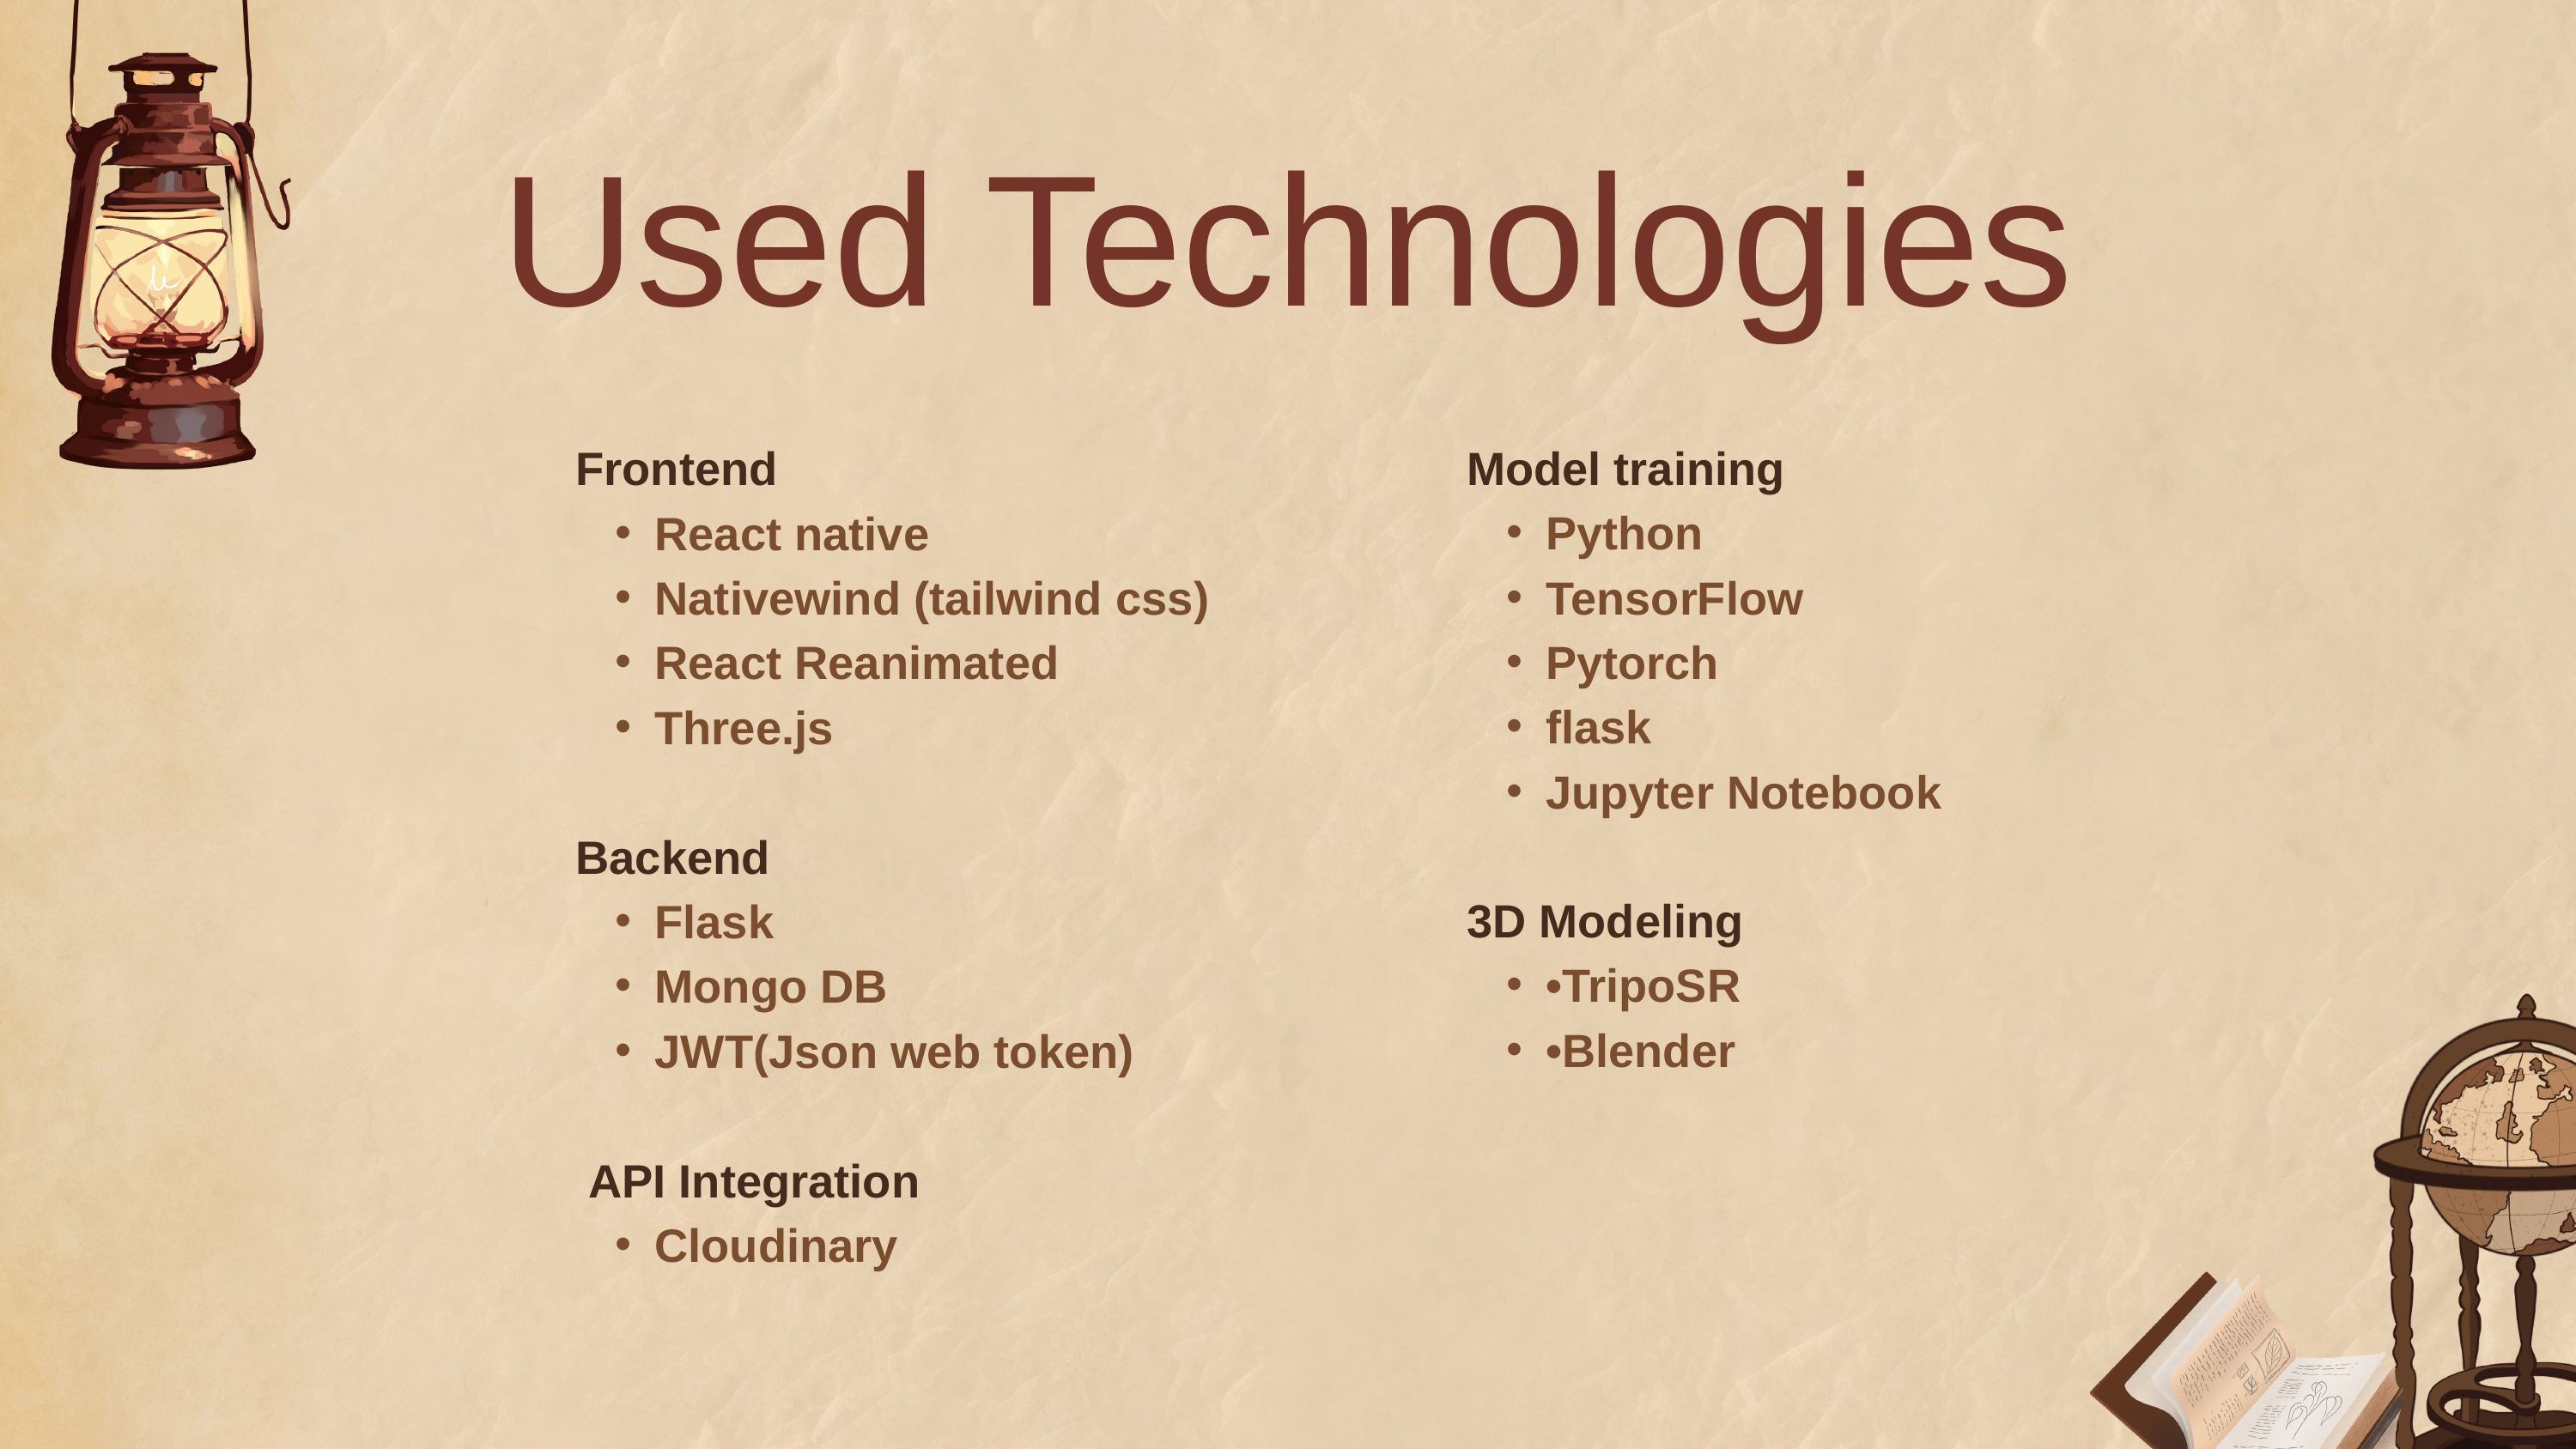

Used Technologies
Frontend
React native
Nativewind (tailwind css)
React Reanimated
Three.js

Backend
Flask
Mongo DB
JWT(Json web token)

 API Integration
Cloudinary

Model training
Python
TensorFlow
Pytorch
flask
Jupyter Notebook

3D Modeling
•TripoSR
•Blender